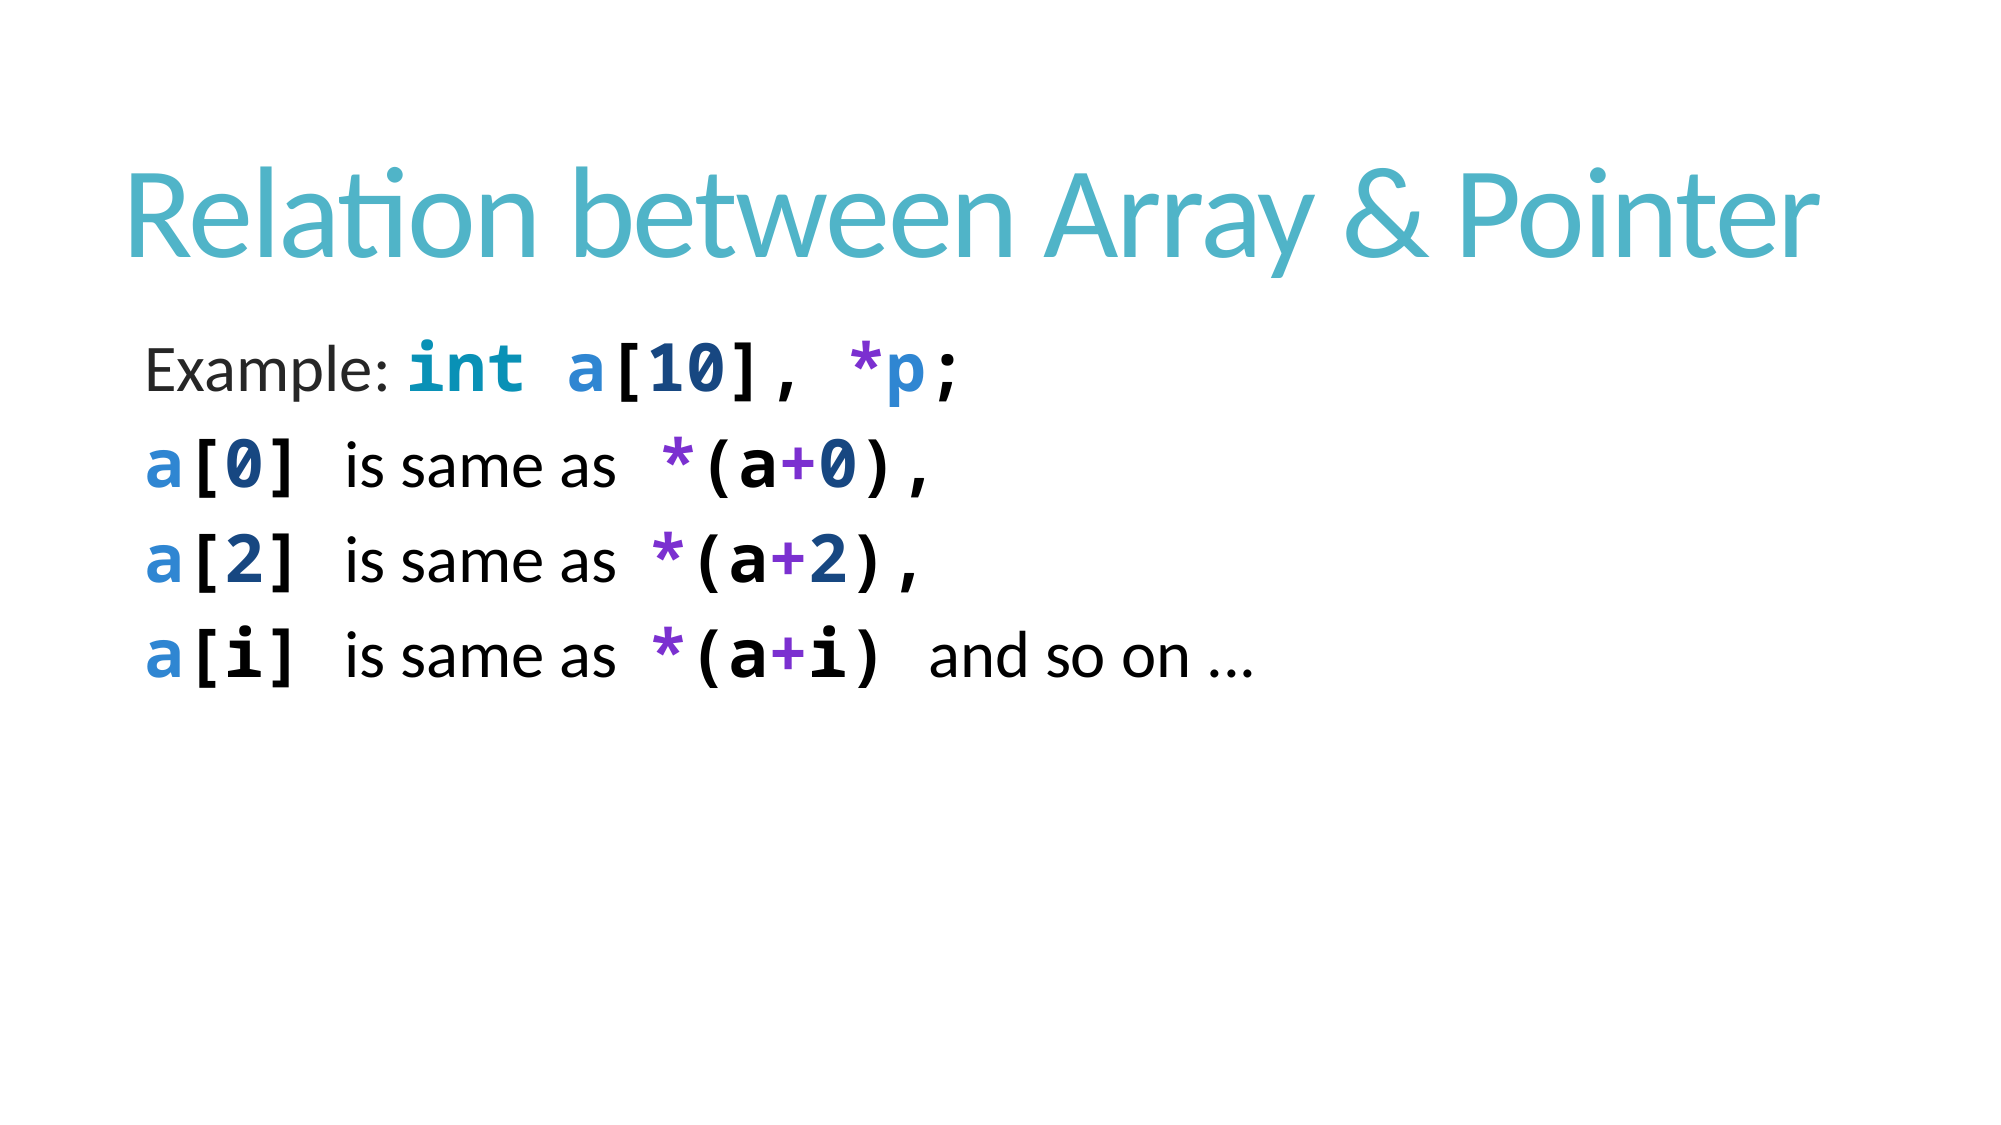

# Relation between Array & Pointer
Example: int a[10], *p;
a[0] is same as *(a+0),
a[2] is same as  *(a+2),
a[i] is same as  *(a+i) and so on ...